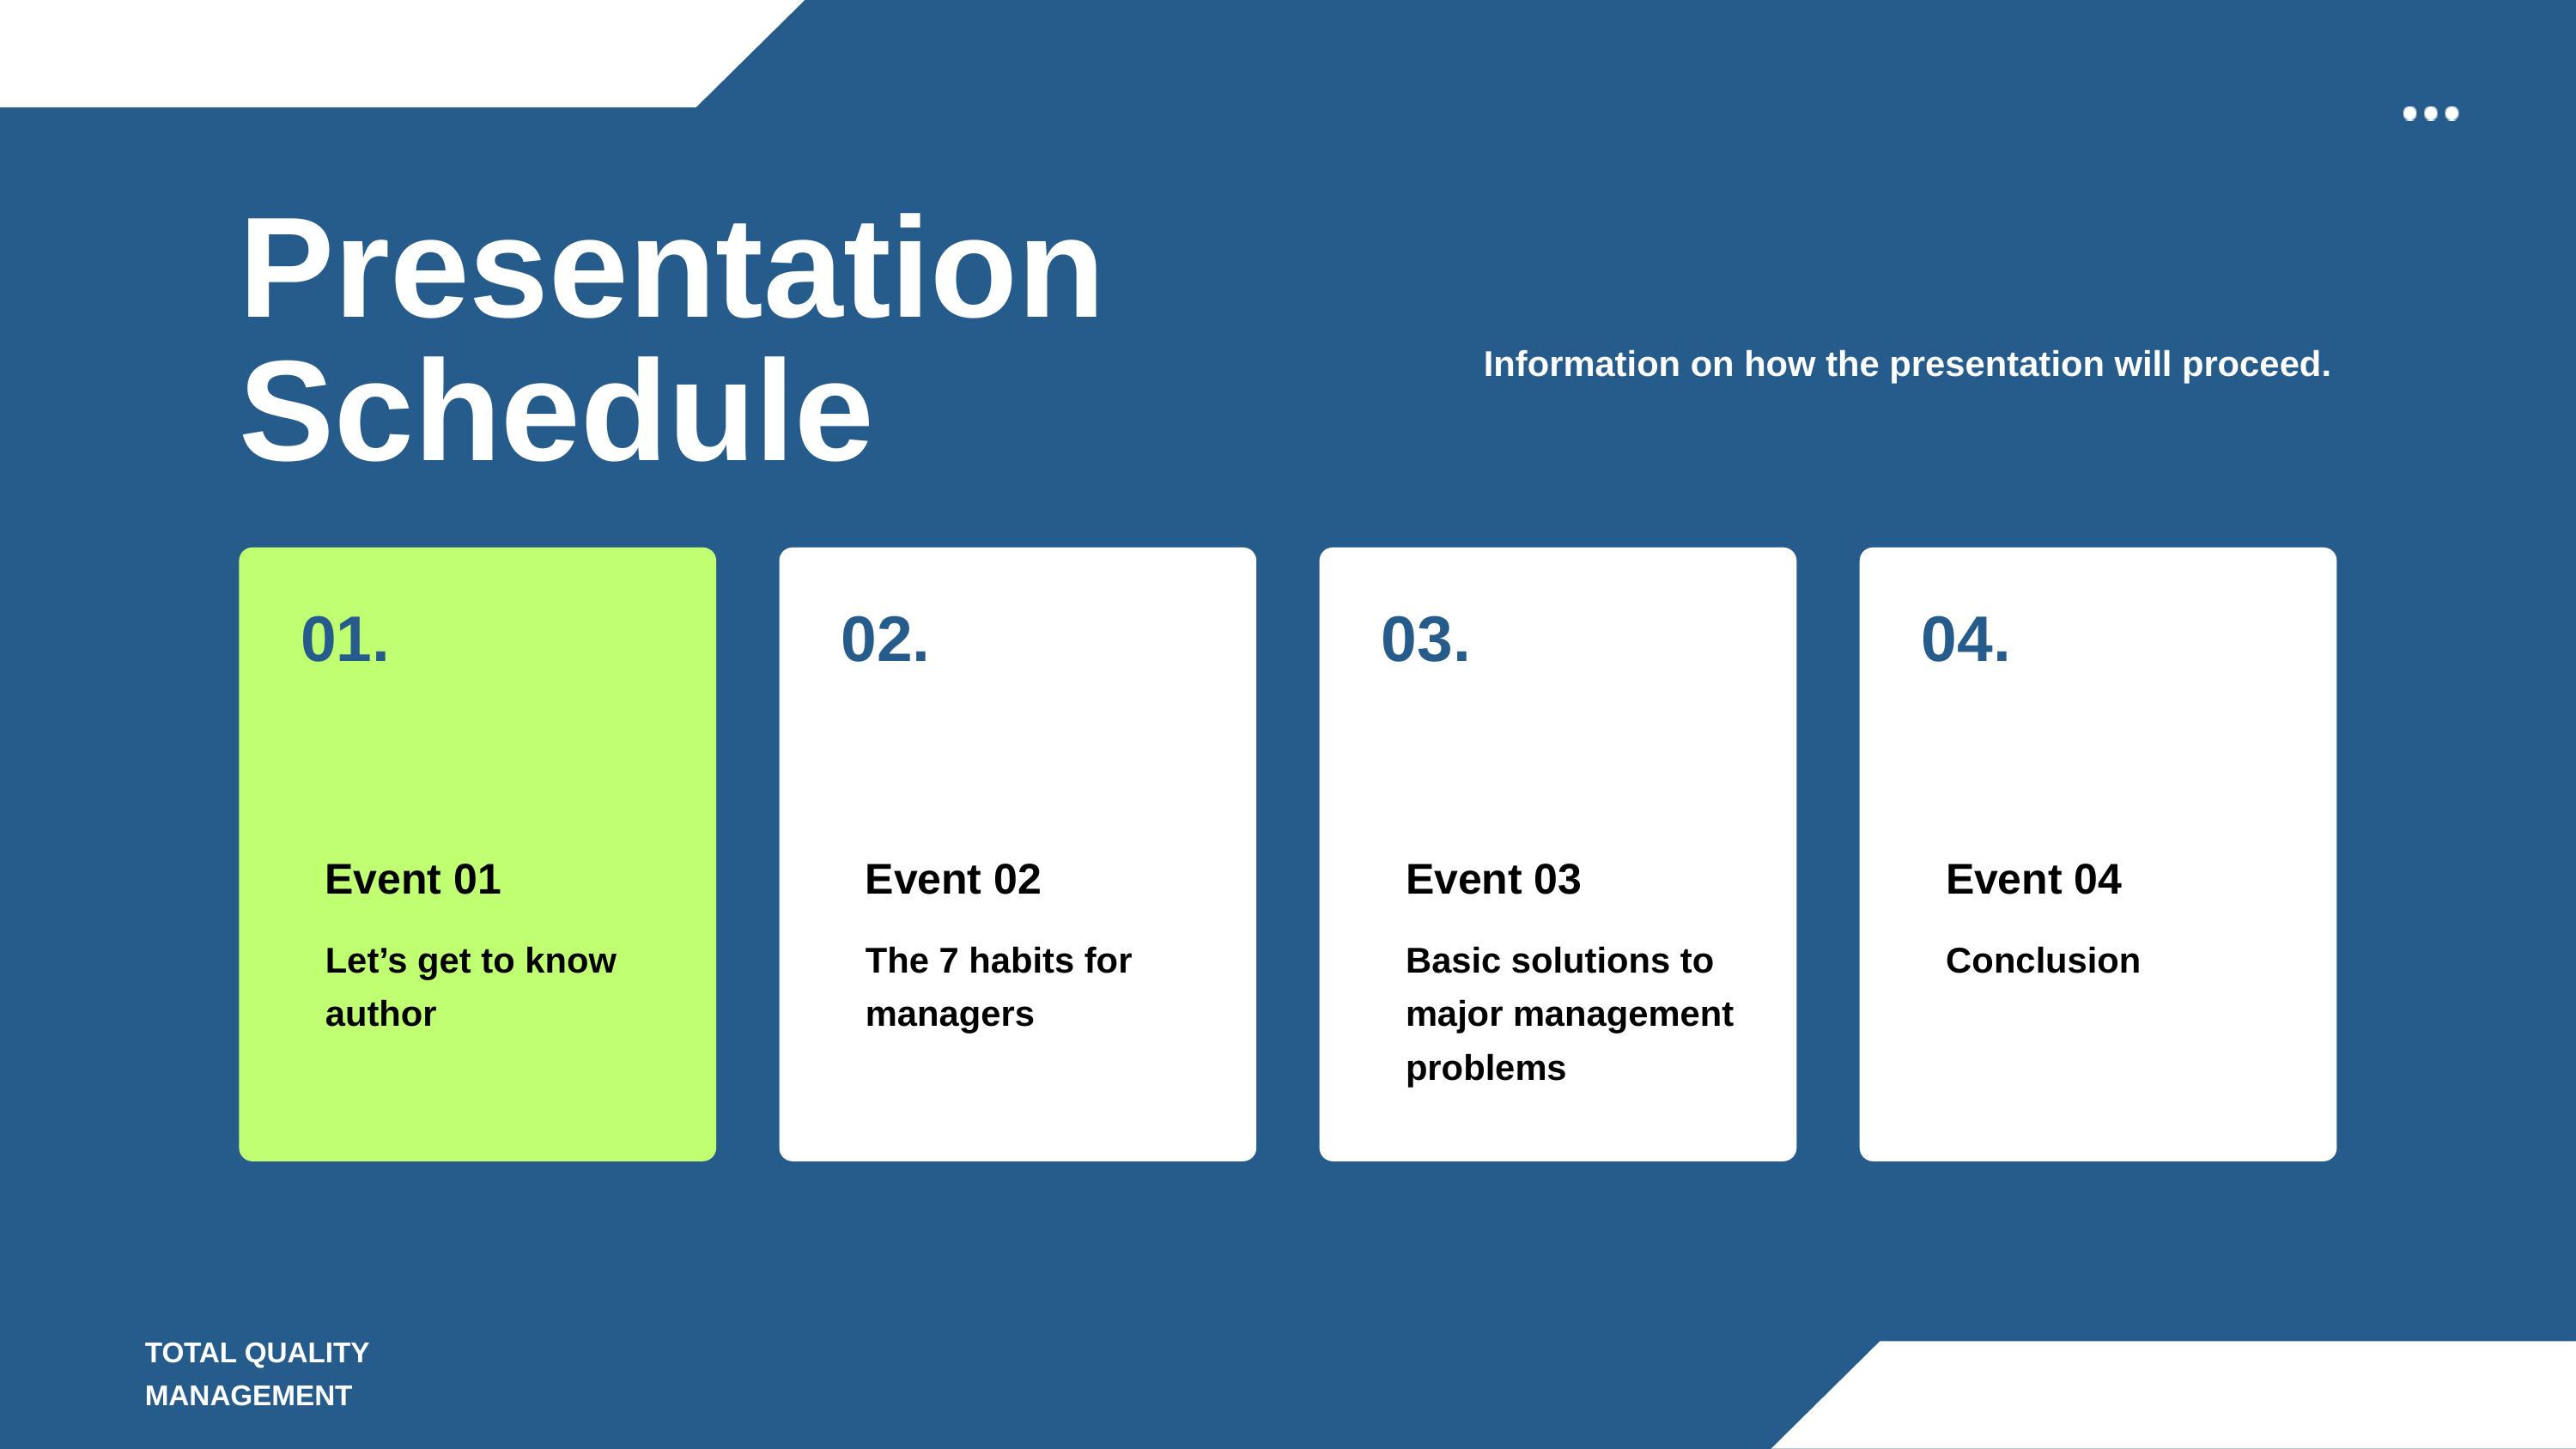

Presentation Schedule
Information on how the presentation will proceed.

01.
02.
03.
04.
Event 01
Event 02
Event 03
Event 04
Let’s get to know author
The 7 habits for managers
Basic solutions to major management problems
Conclusion
TOTAL QUALITY MANAGEMENT